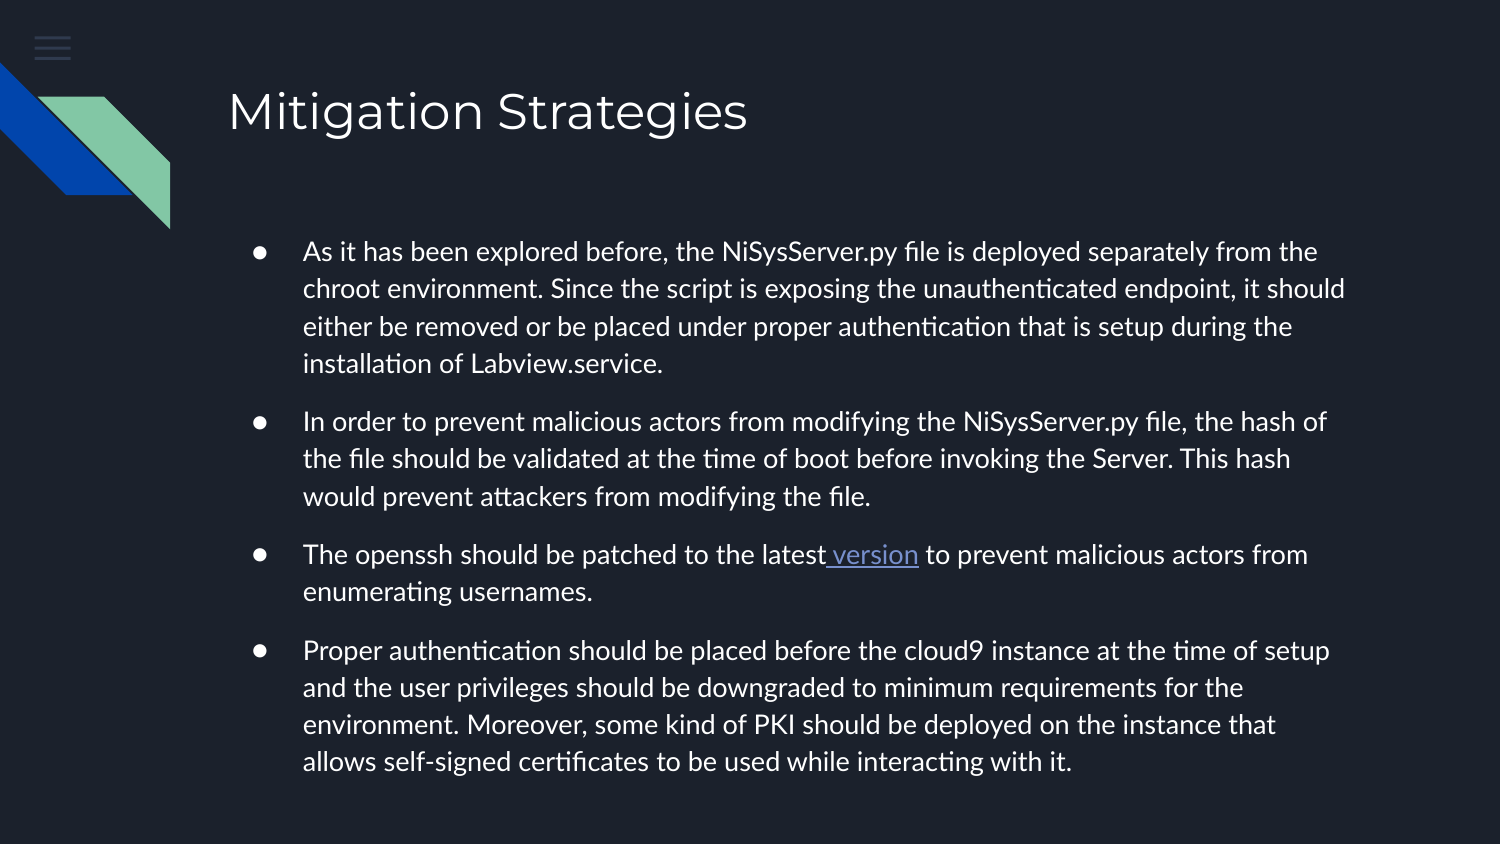

# Mitigation Strategies
As it has been explored before, the NiSysServer.py file is deployed separately from the chroot environment. Since the script is exposing the unauthenticated endpoint, it should either be removed or be placed under proper authentication that is setup during the installation of Labview.service.
In order to prevent malicious actors from modifying the NiSysServer.py file, the hash of the file should be validated at the time of boot before invoking the Server. This hash would prevent attackers from modifying the file.
The openssh should be patched to the latest version to prevent malicious actors from enumerating usernames.
Proper authentication should be placed before the cloud9 instance at the time of setup and the user privileges should be downgraded to minimum requirements for the environment. Moreover, some kind of PKI should be deployed on the instance that allows self-signed certificates to be used while interacting with it.